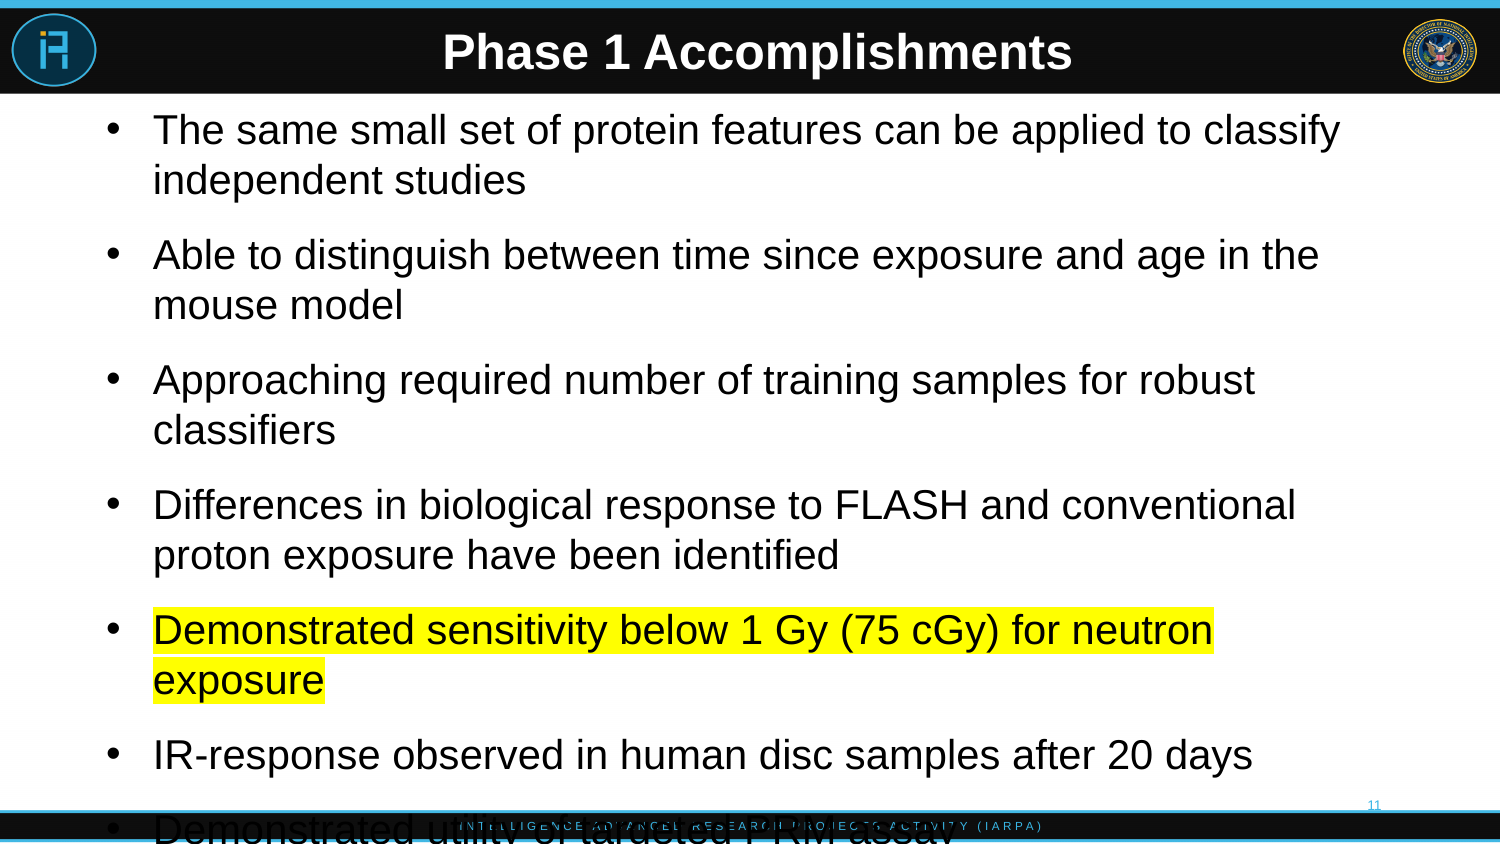

# Phase 1 Accomplishments
The same small set of protein features can be applied to classify independent studies
Able to distinguish between time since exposure and age in the mouse model
Approaching required number of training samples for robust classifiers
Differences in biological response to FLASH and conventional proton exposure have been identified
Demonstrated sensitivity below 1 Gy (75 cGy) for neutron exposure
IR-response observed in human disc samples after 20 days
Demonstrated utility of targeted PRM assay
11